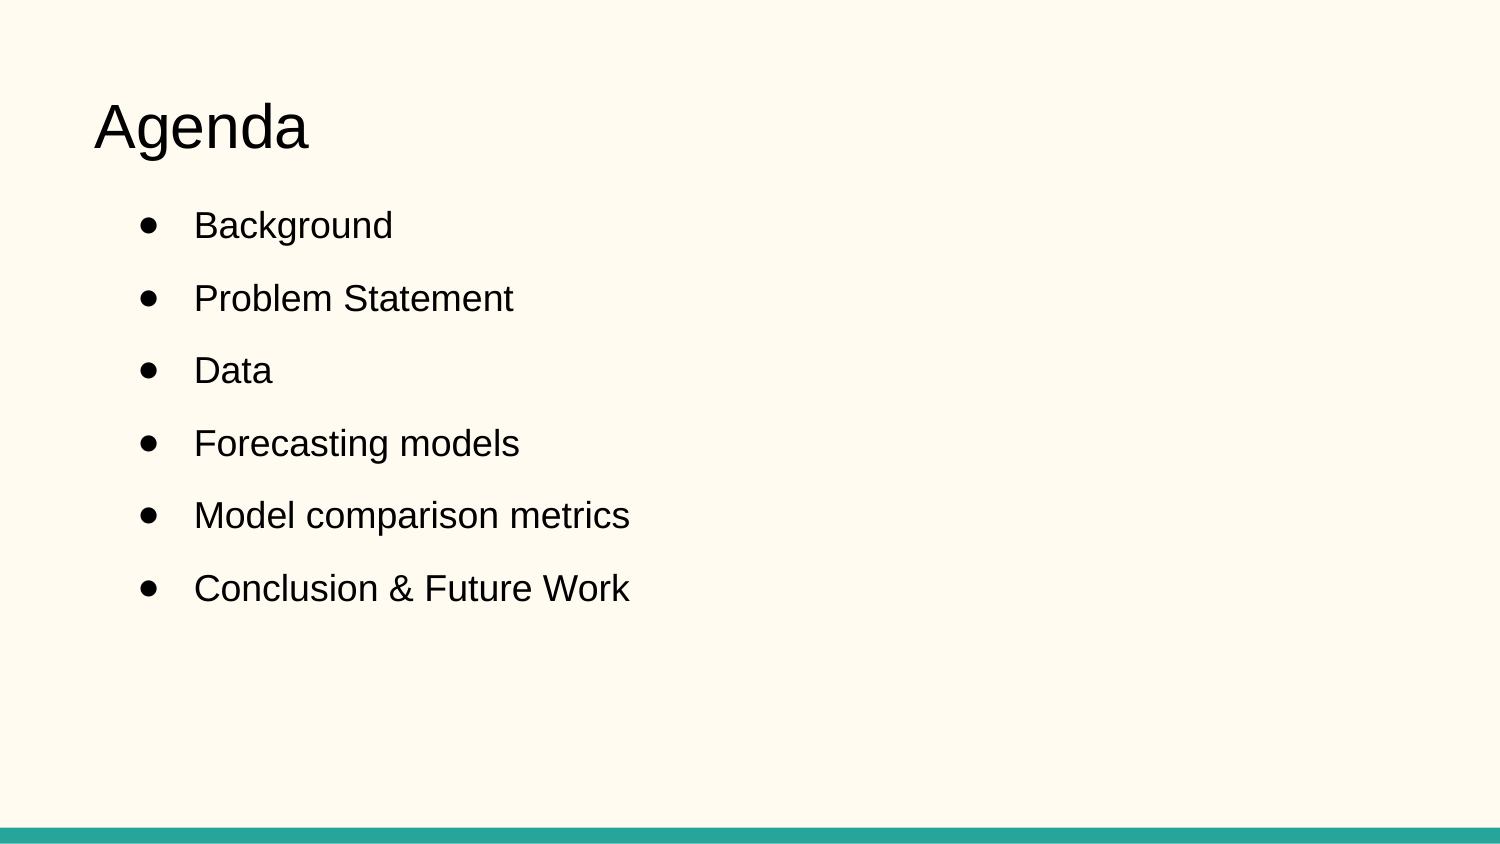

# Agenda
Background
Problem Statement
Data
Forecasting models
Model comparison metrics
Conclusion & Future Work